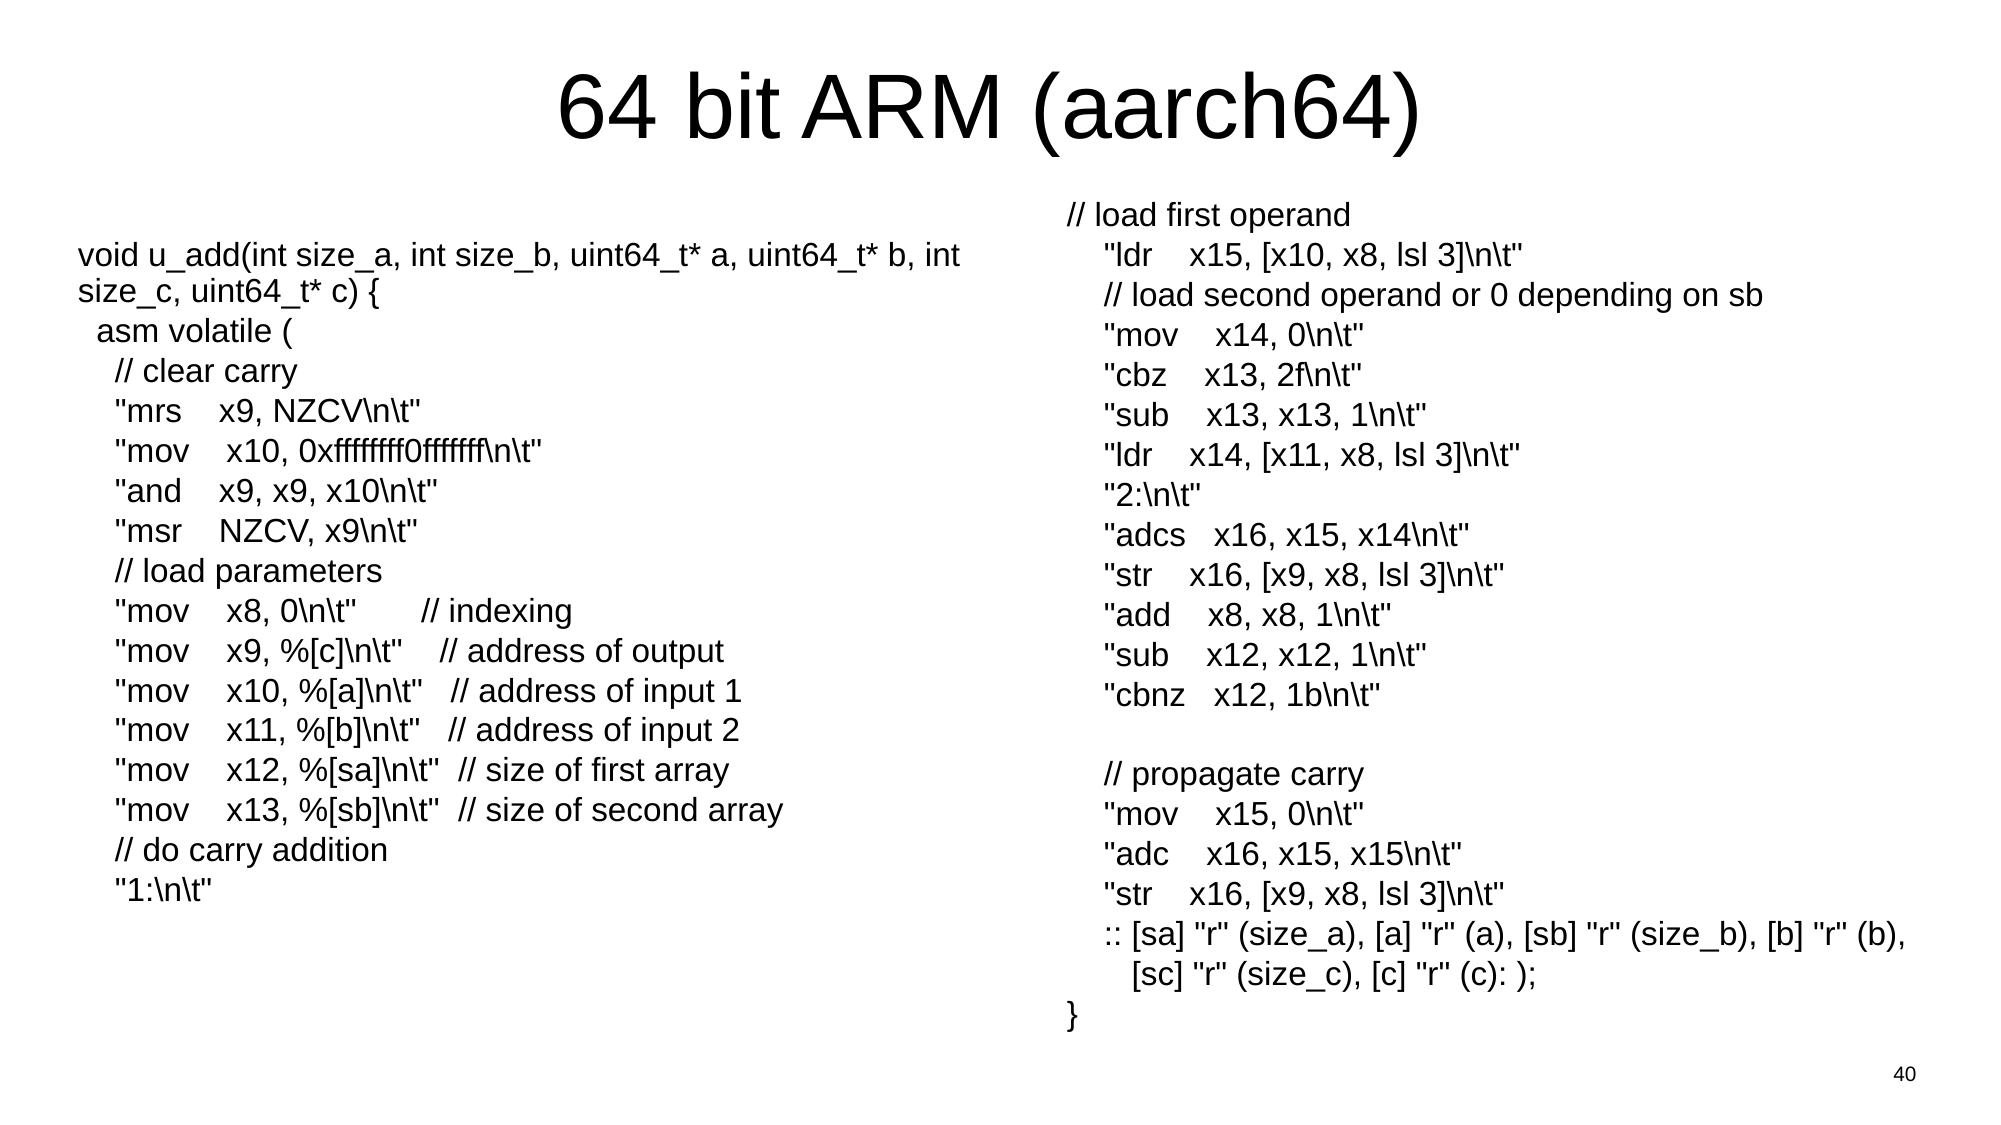

# 64 bit ARM (aarch64)
// load first operand
    "ldr    x15, [x10, x8, lsl 3]\n\t"
    // load second operand or 0 depending on sb
    "mov    x14, 0\n\t"
    "cbz    x13, 2f\n\t"
    "sub    x13, x13, 1\n\t"
    "ldr    x14, [x11, x8, lsl 3]\n\t"
    "2:\n\t"
    "adcs   x16, x15, x14\n\t"
    "str    x16, [x9, x8, lsl 3]\n\t"
    "add    x8, x8, 1\n\t"
    "sub    x12, x12, 1\n\t"
    "cbnz   x12, 1b\n\t"

    // propagate carry
    "mov    x15, 0\n\t"
    "adc    x16, x15, x15\n\t"
    "str    x16, [x9, x8, lsl 3]\n\t"
    :: [sa] "r" (size_a), [a] "r" (a), [sb] "r" (size_b), [b] "r" (b),
       [sc] "r" (size_c), [c] "r" (c): );
}
void u_add(int size_a, int size_b, uint64_t* a, uint64_t* b, int size_c, uint64_t* c) {
  asm volatile (
    // clear carry
    "mrs    x9, NZCV\n\t"
    "mov    x10, 0xffffffff0fffffff\n\t"
    "and    x9, x9, x10\n\t"
    "msr    NZCV, x9\n\t"
    // load parameters
    "mov    x8, 0\n\t"       // indexing
    "mov    x9, %[c]\n\t"    // address of output
    "mov    x10, %[a]\n\t"   // address of input 1
    "mov    x11, %[b]\n\t"   // address of input 2
    "mov    x12, %[sa]\n\t"  // size of first array
    "mov    x13, %[sb]\n\t"  // size of second array
    // do carry addition
    "1:\n\t"

40